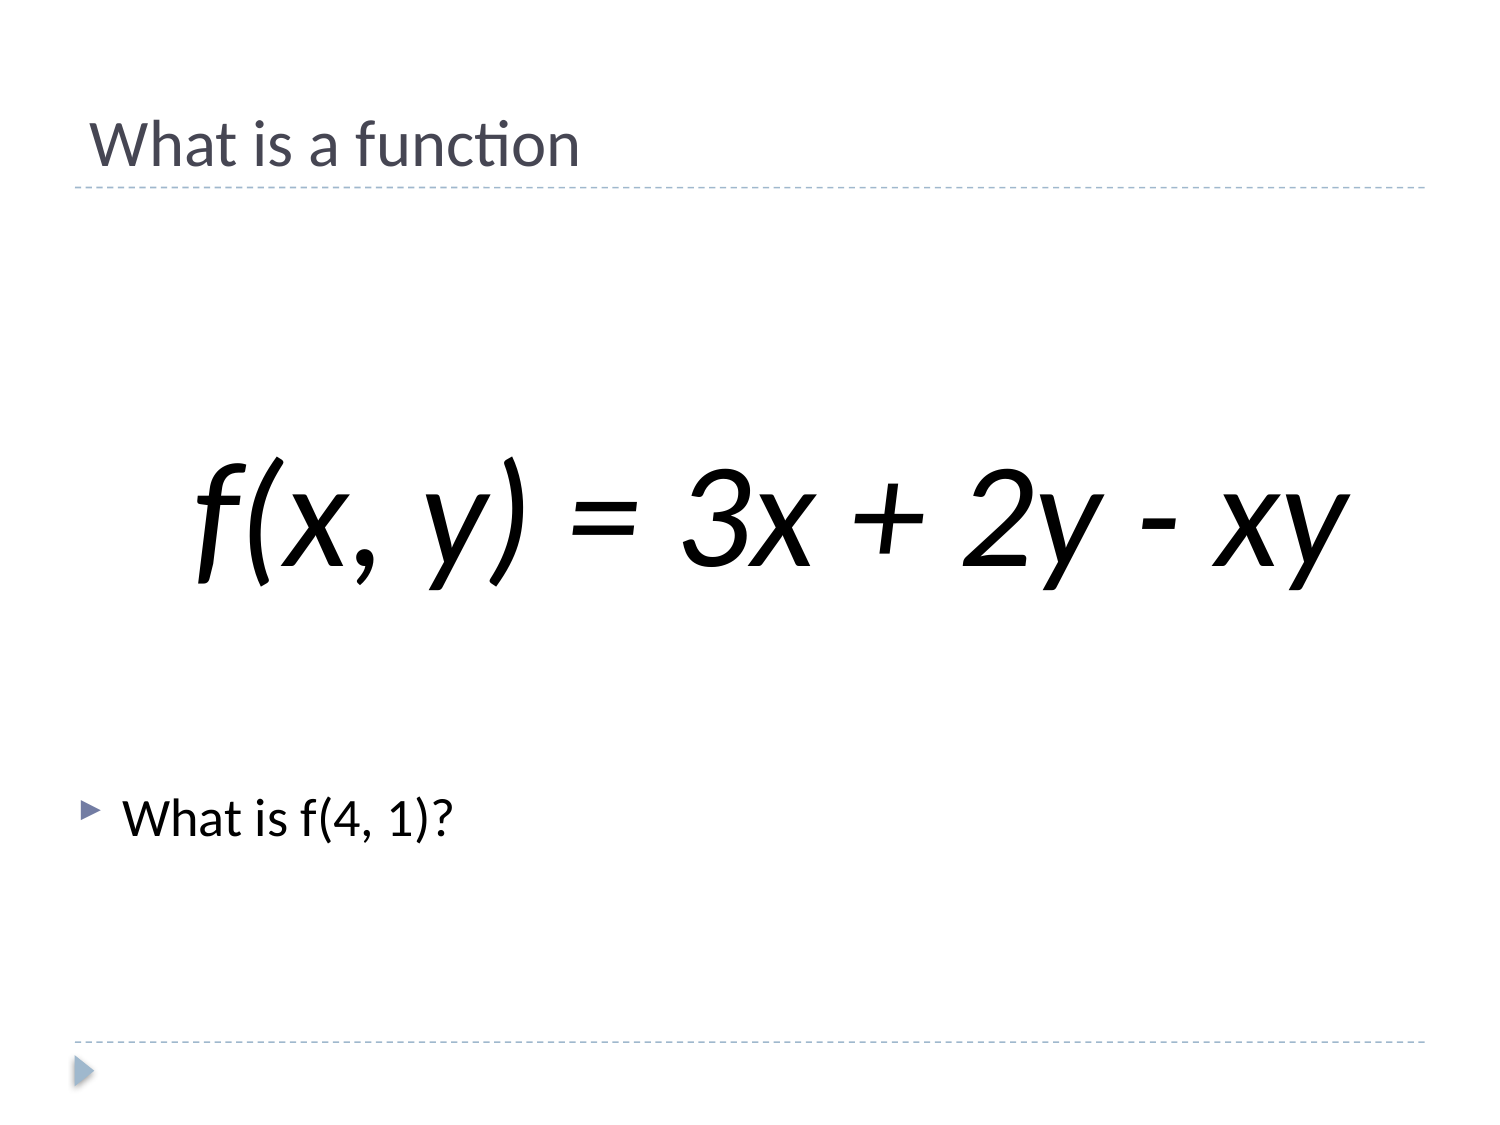

# What is a function
f(x, y) = 3x + 2y - xy
What is f(4, 1)?